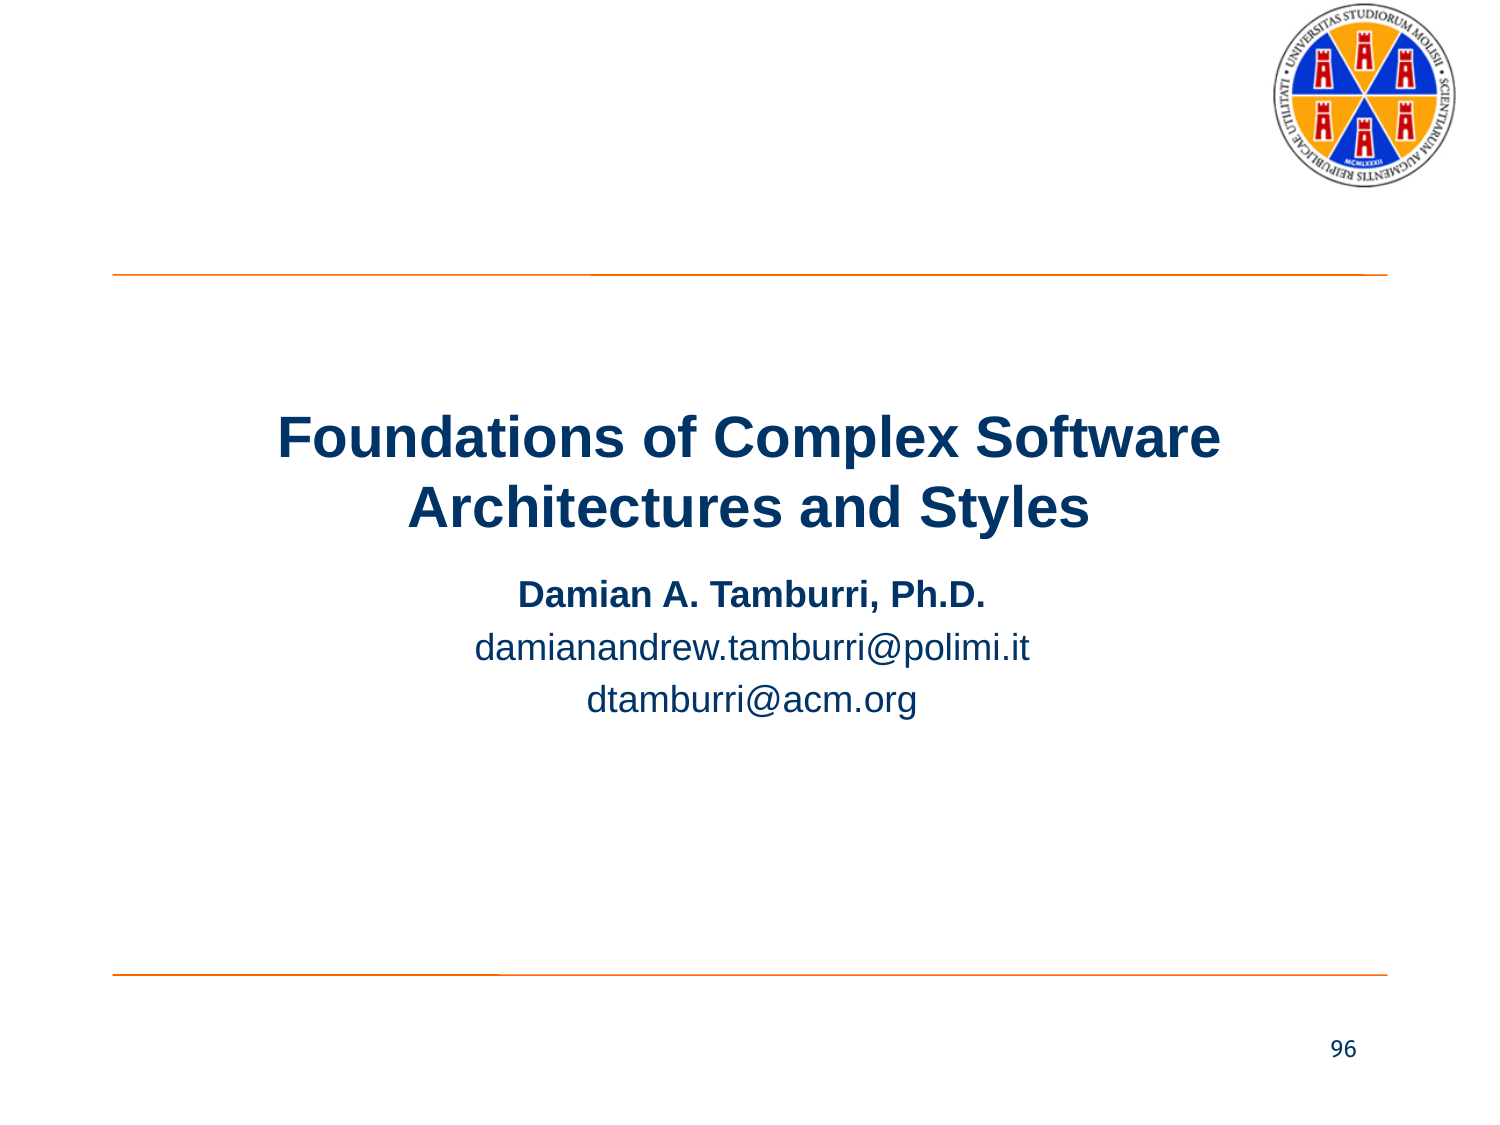

# Foundations of Complex Software Architectures and Styles
Damian A. Tamburri, Ph.D.
damianandrew.tamburri@polimi.it
dtamburri@acm.org
96